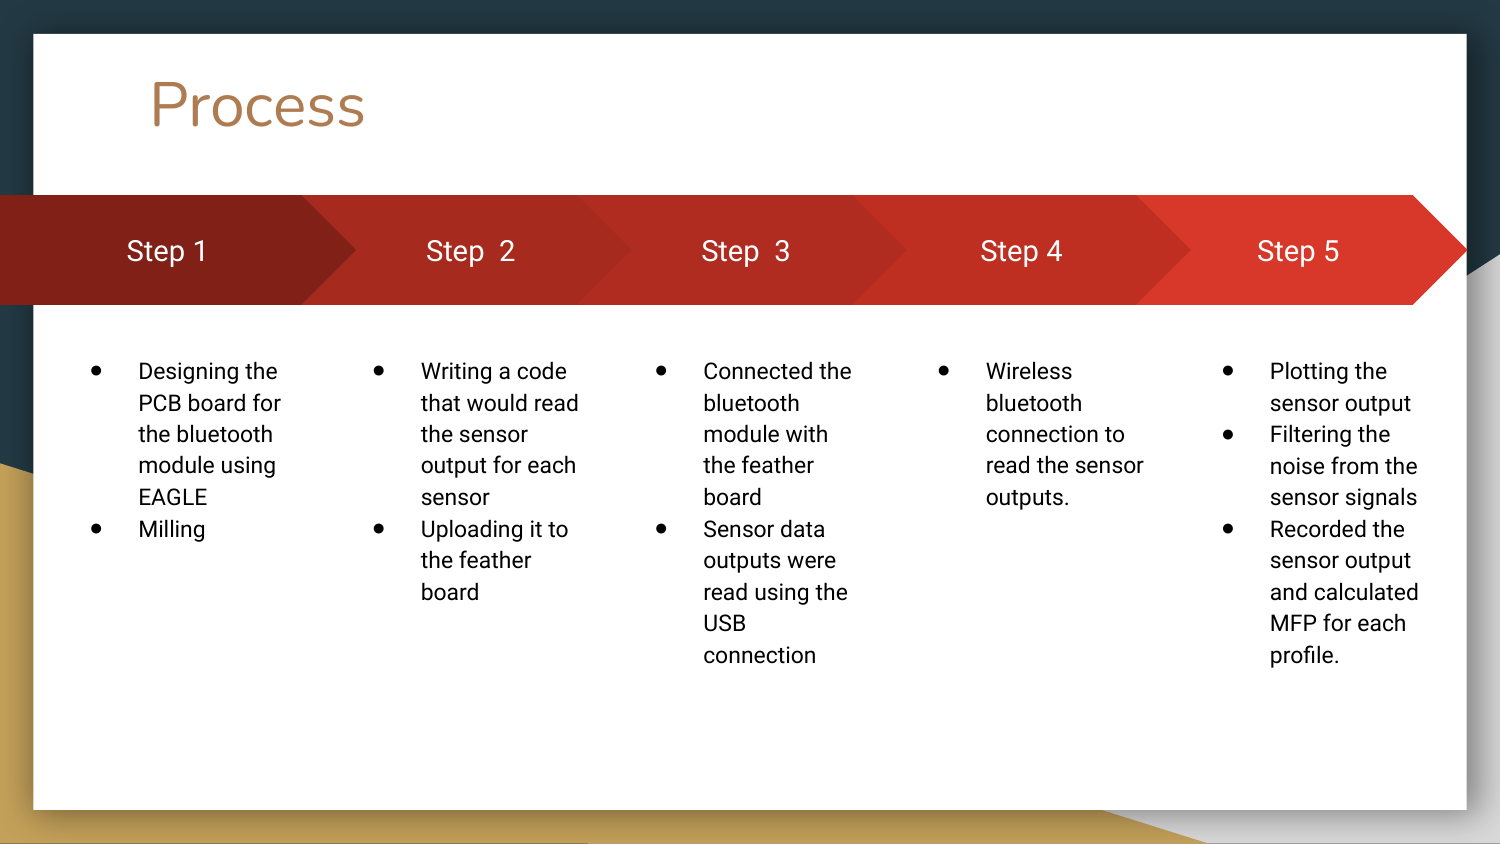

# Process
Step  2
Writing a code that would read the sensor output for each sensor
Uploading it to the feather board
Step  3
Connected the bluetooth module with the feather board
Sensor data outputs were read using the USB connection
Step 4
Wireless  bluetooth connection to read the sensor outputs.
Step 5
Plotting the sensor output
Filtering the noise from the sensor signals
Recorded the sensor output and calculated MFP for each profile.
Step 1
Designing the PCB board for the bluetooth module using EAGLE
Milling